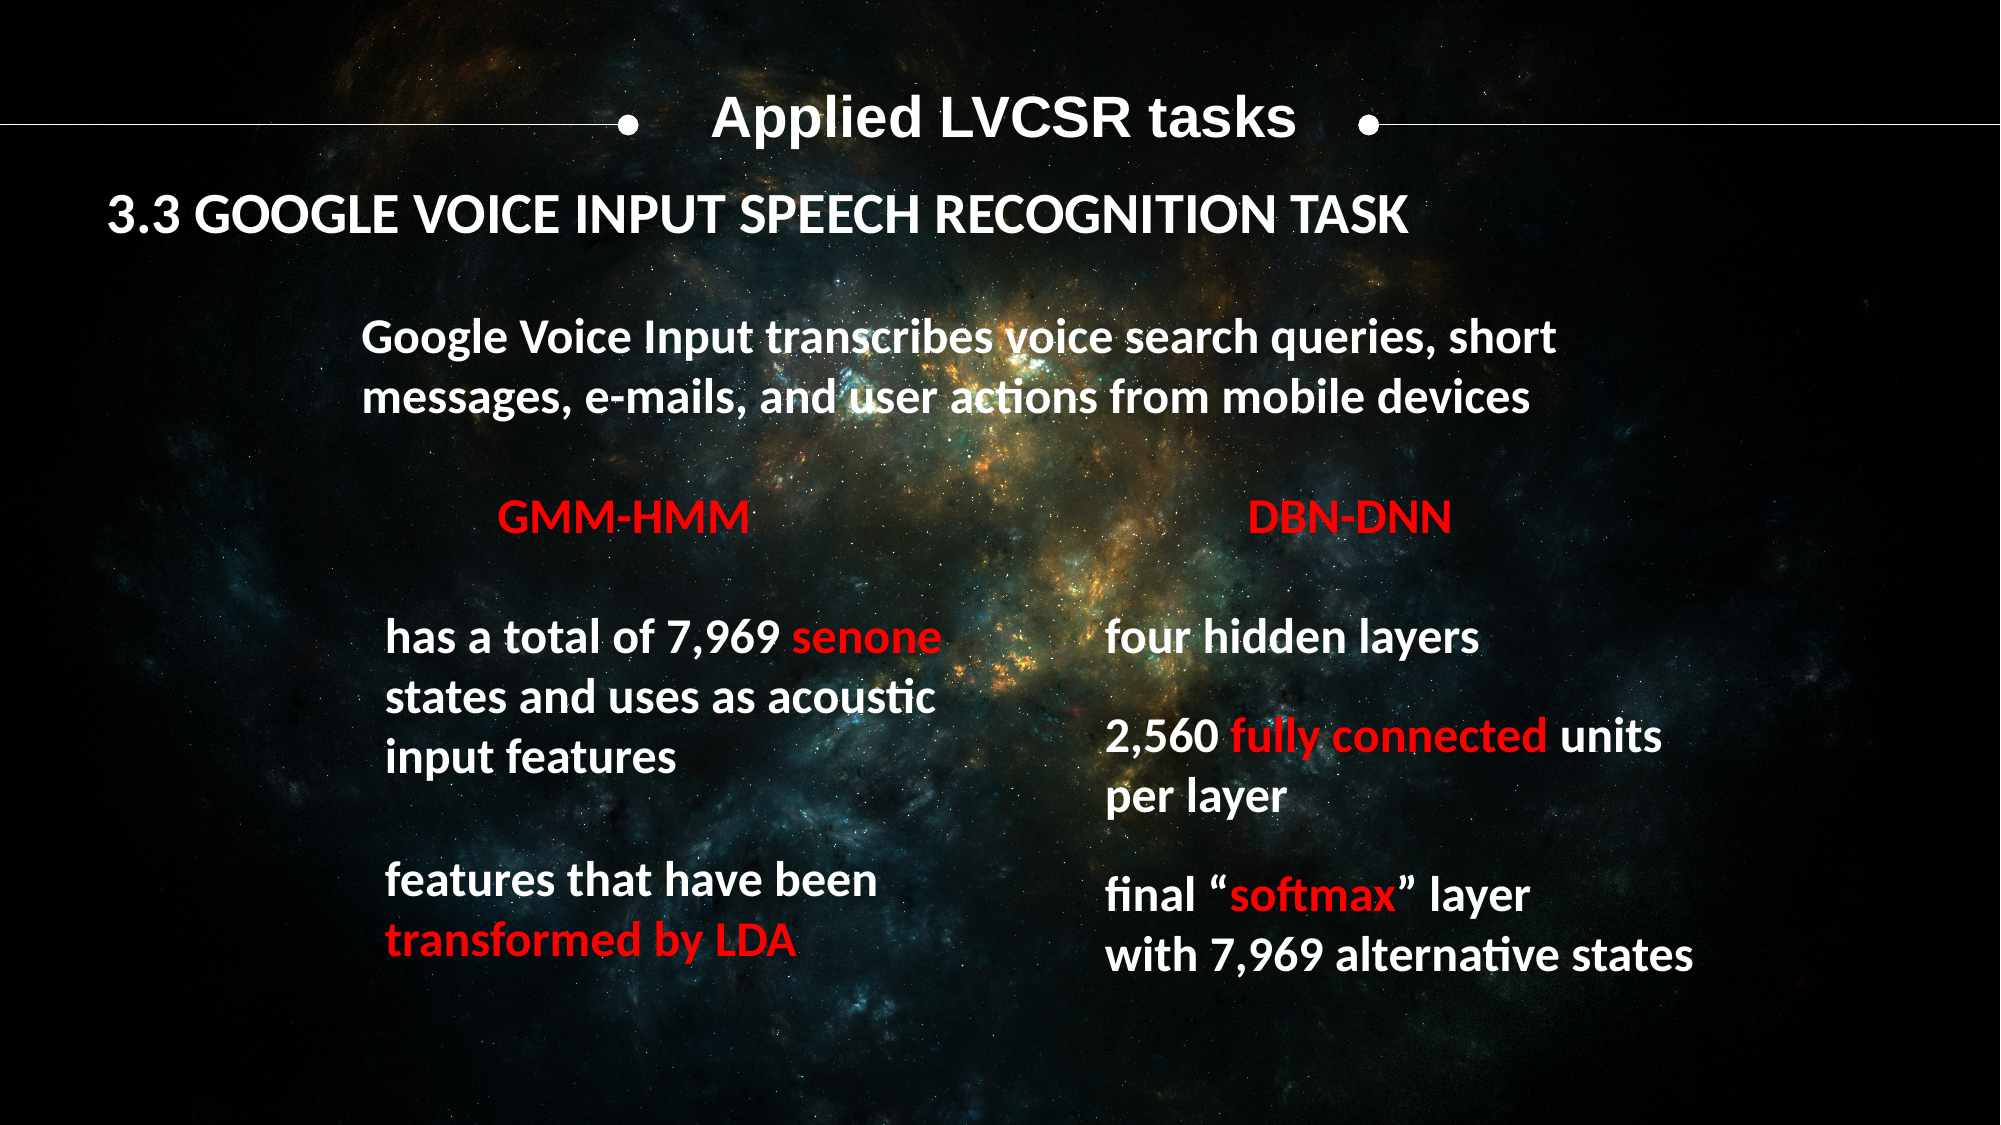

Applied LVCSR tasks
3.3 GOOGLE VOICE INPUT SPEECH RECOGNITION TASK
Google Voice Input transcribes voice search queries, short messages, e-mails, and user actions from mobile devices
GMM-HMM
DBN-DNN
has a total of 7,969 senone states and uses as acoustic
input features
four hidden layers
2,560 fully connected units per layer
features that have been transformed by LDA
final “softmax” layer
with 7,969 alternative states